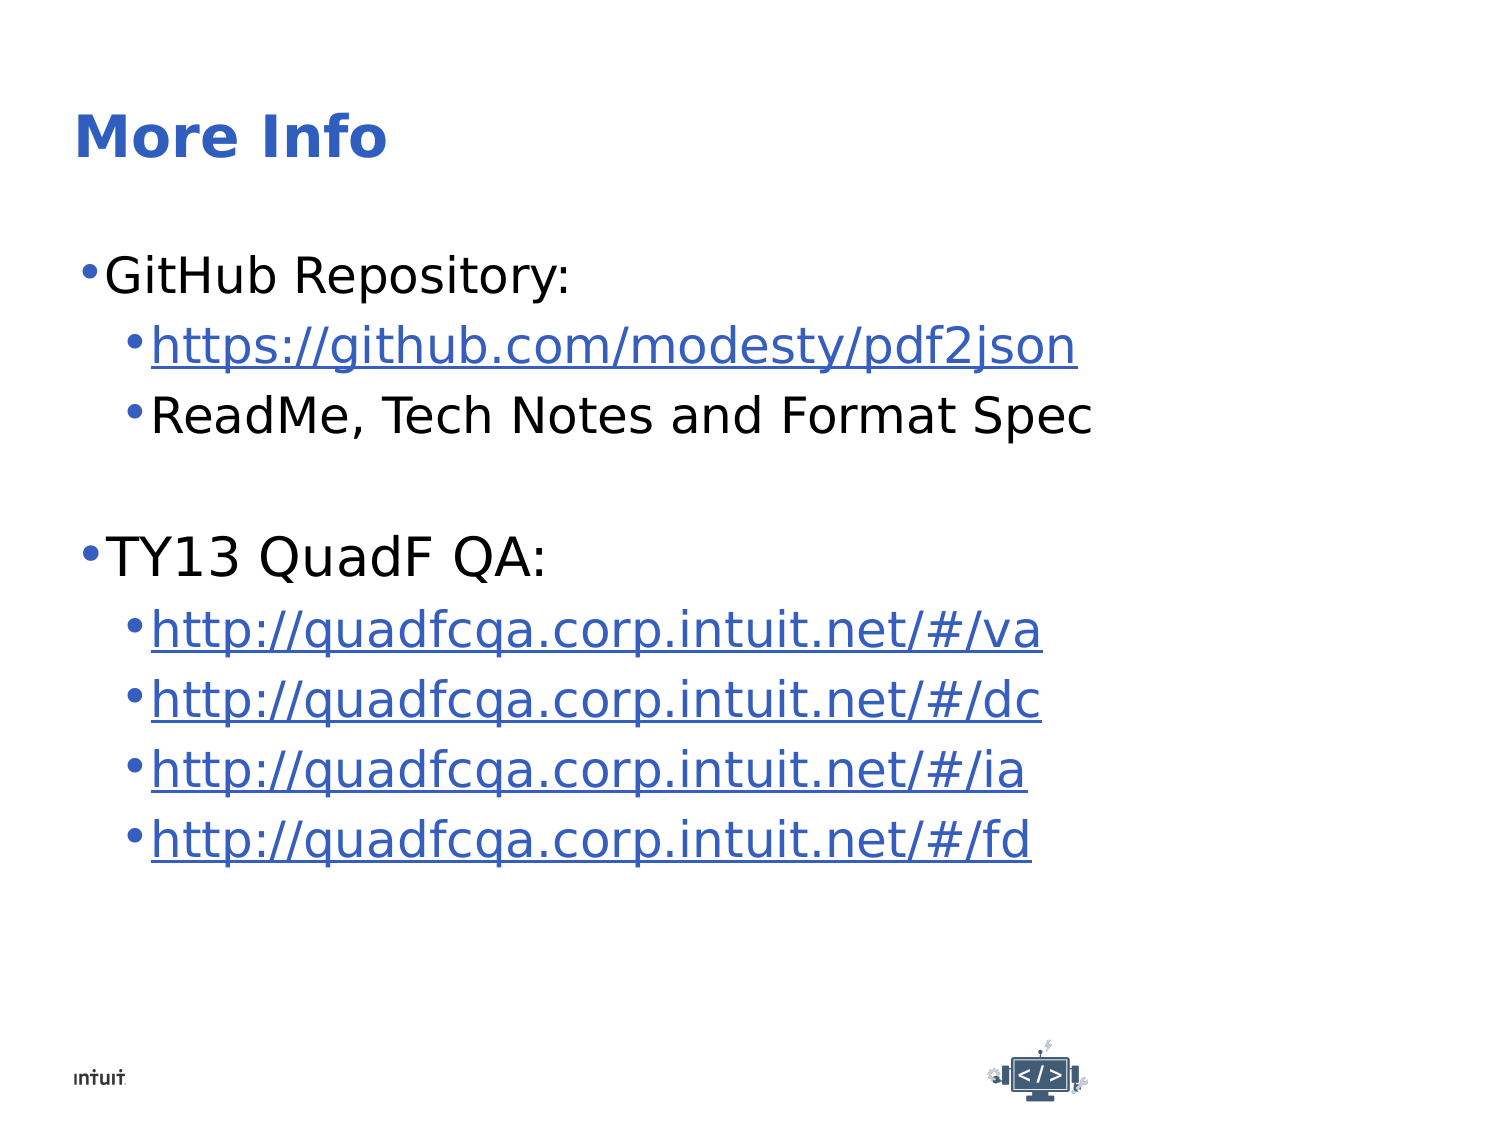

# More Info
GitHub Repository:
https://github.com/modesty/pdf2json
ReadMe, Tech Notes and Format Spec

TY13 QuadF QA:
http://quadfcqa.corp.intuit.net/#/va
http://quadfcqa.corp.intuit.net/#/dc
http://quadfcqa.corp.intuit.net/#/ia
http://quadfcqa.corp.intuit.net/#/fd